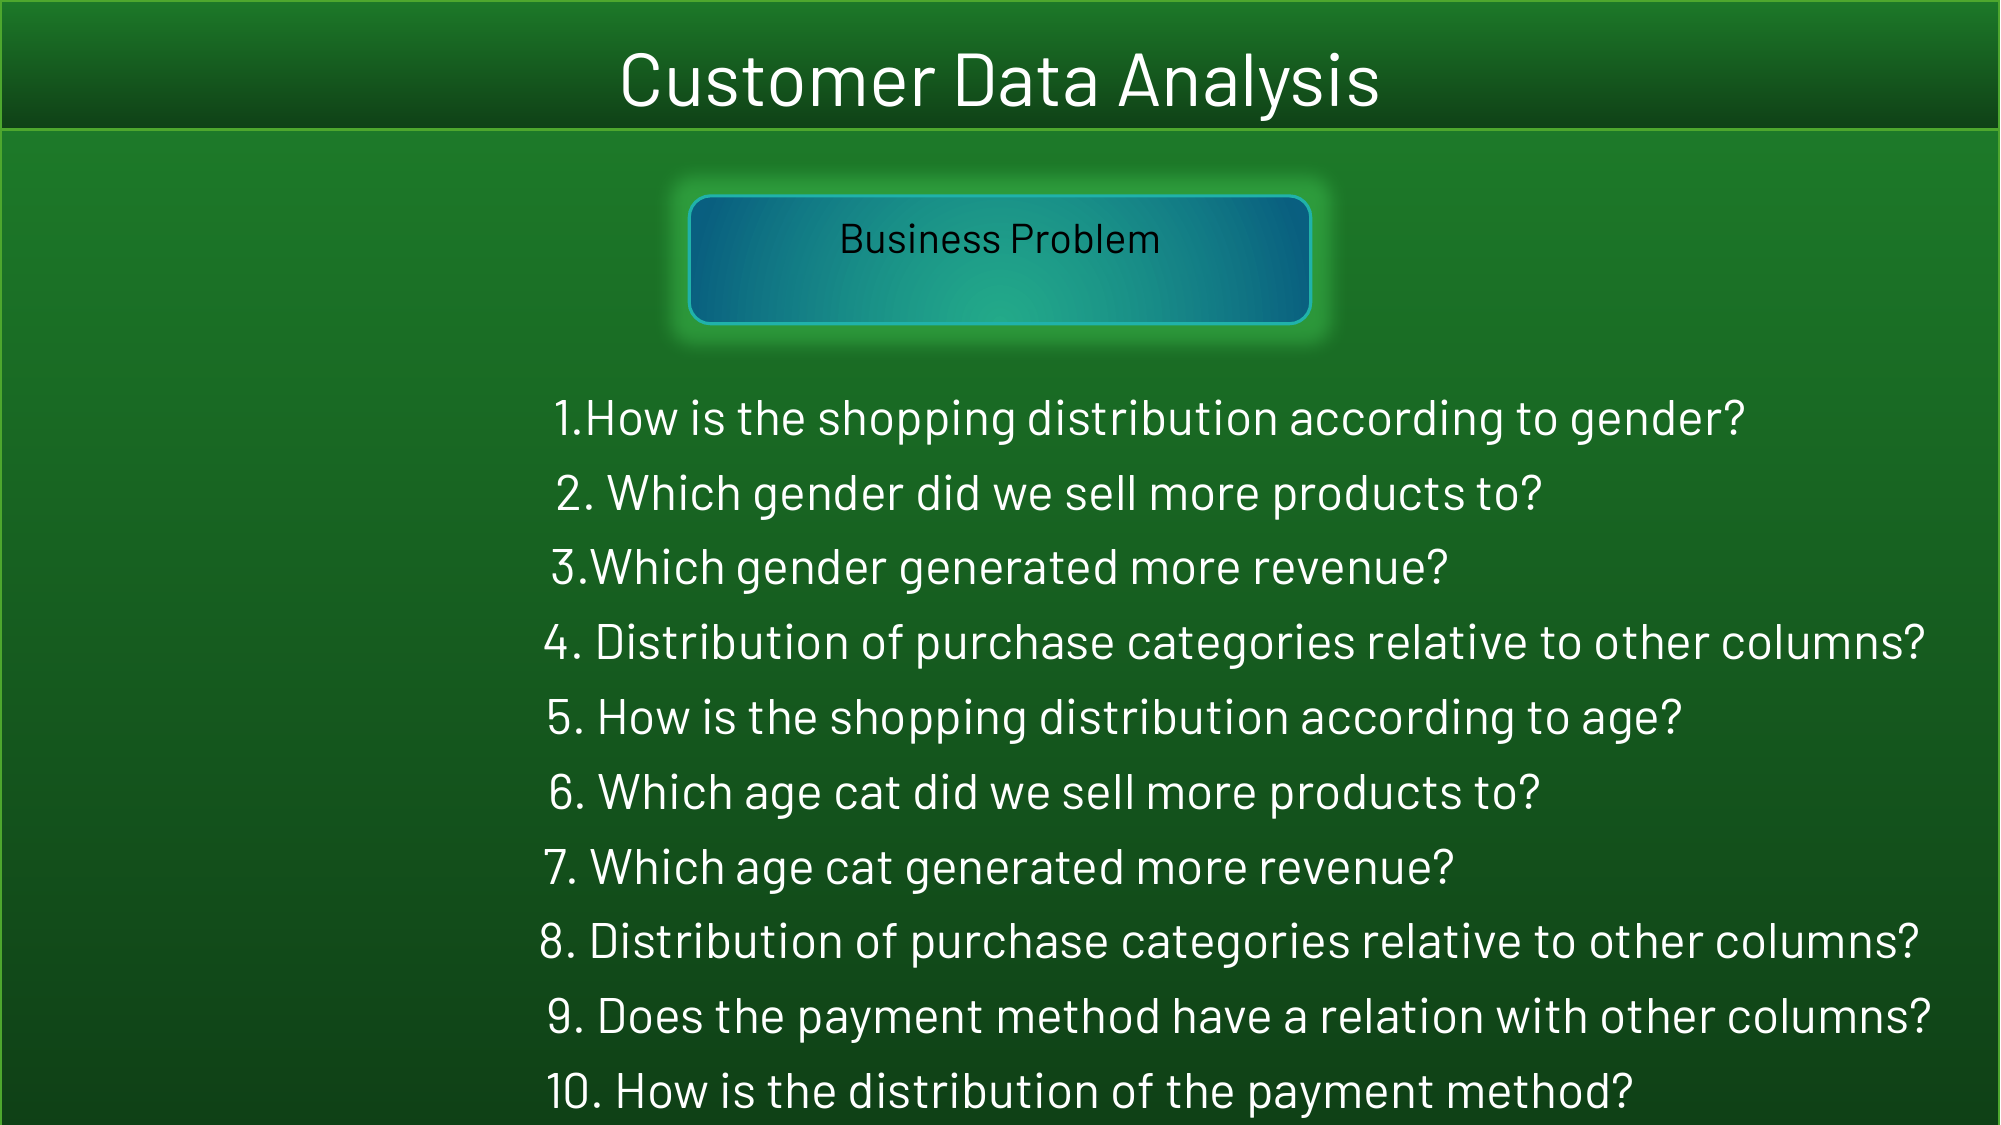

# Customer Data Analysis

                              1.How is the shopping distribution according to gender?
          2. Which gender did we sell more products to?
3.Which gender generated more revenue?
                                               4. Distribution of purchase categories relative to other columns?
                       5. How is the shopping distribution according to age?
         6. Which age cat did we sell more products to?
7. Which age cat generated more revenue?
                                              8. Distribution of purchase categories relative to other columns?
                                                9. Does the payment method have a relation with other columns?
                  10. How is the distribution of the payment method?
Business Problem